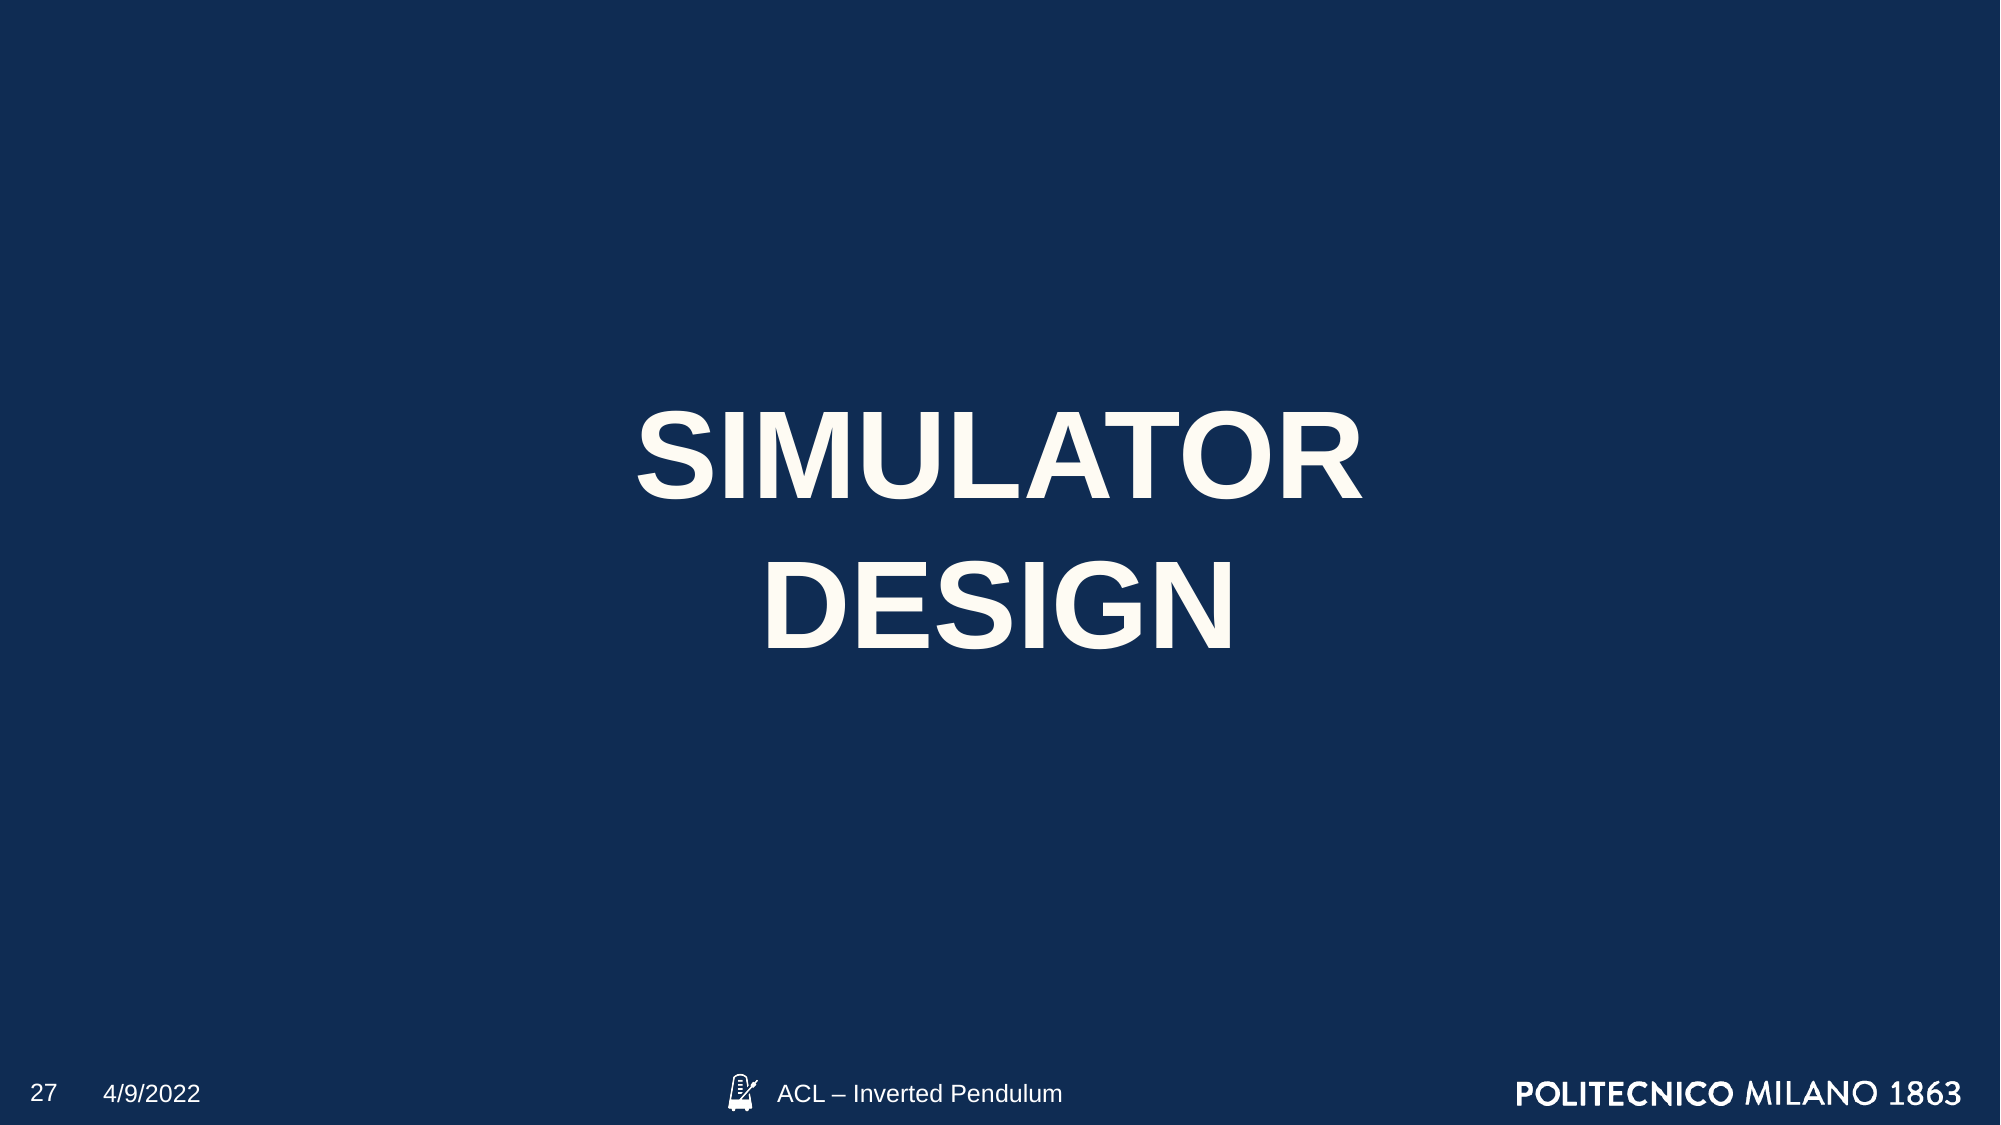

SIMULATOR
DESIGN
27
4/9/2022
ACL – Inverted Pendulum